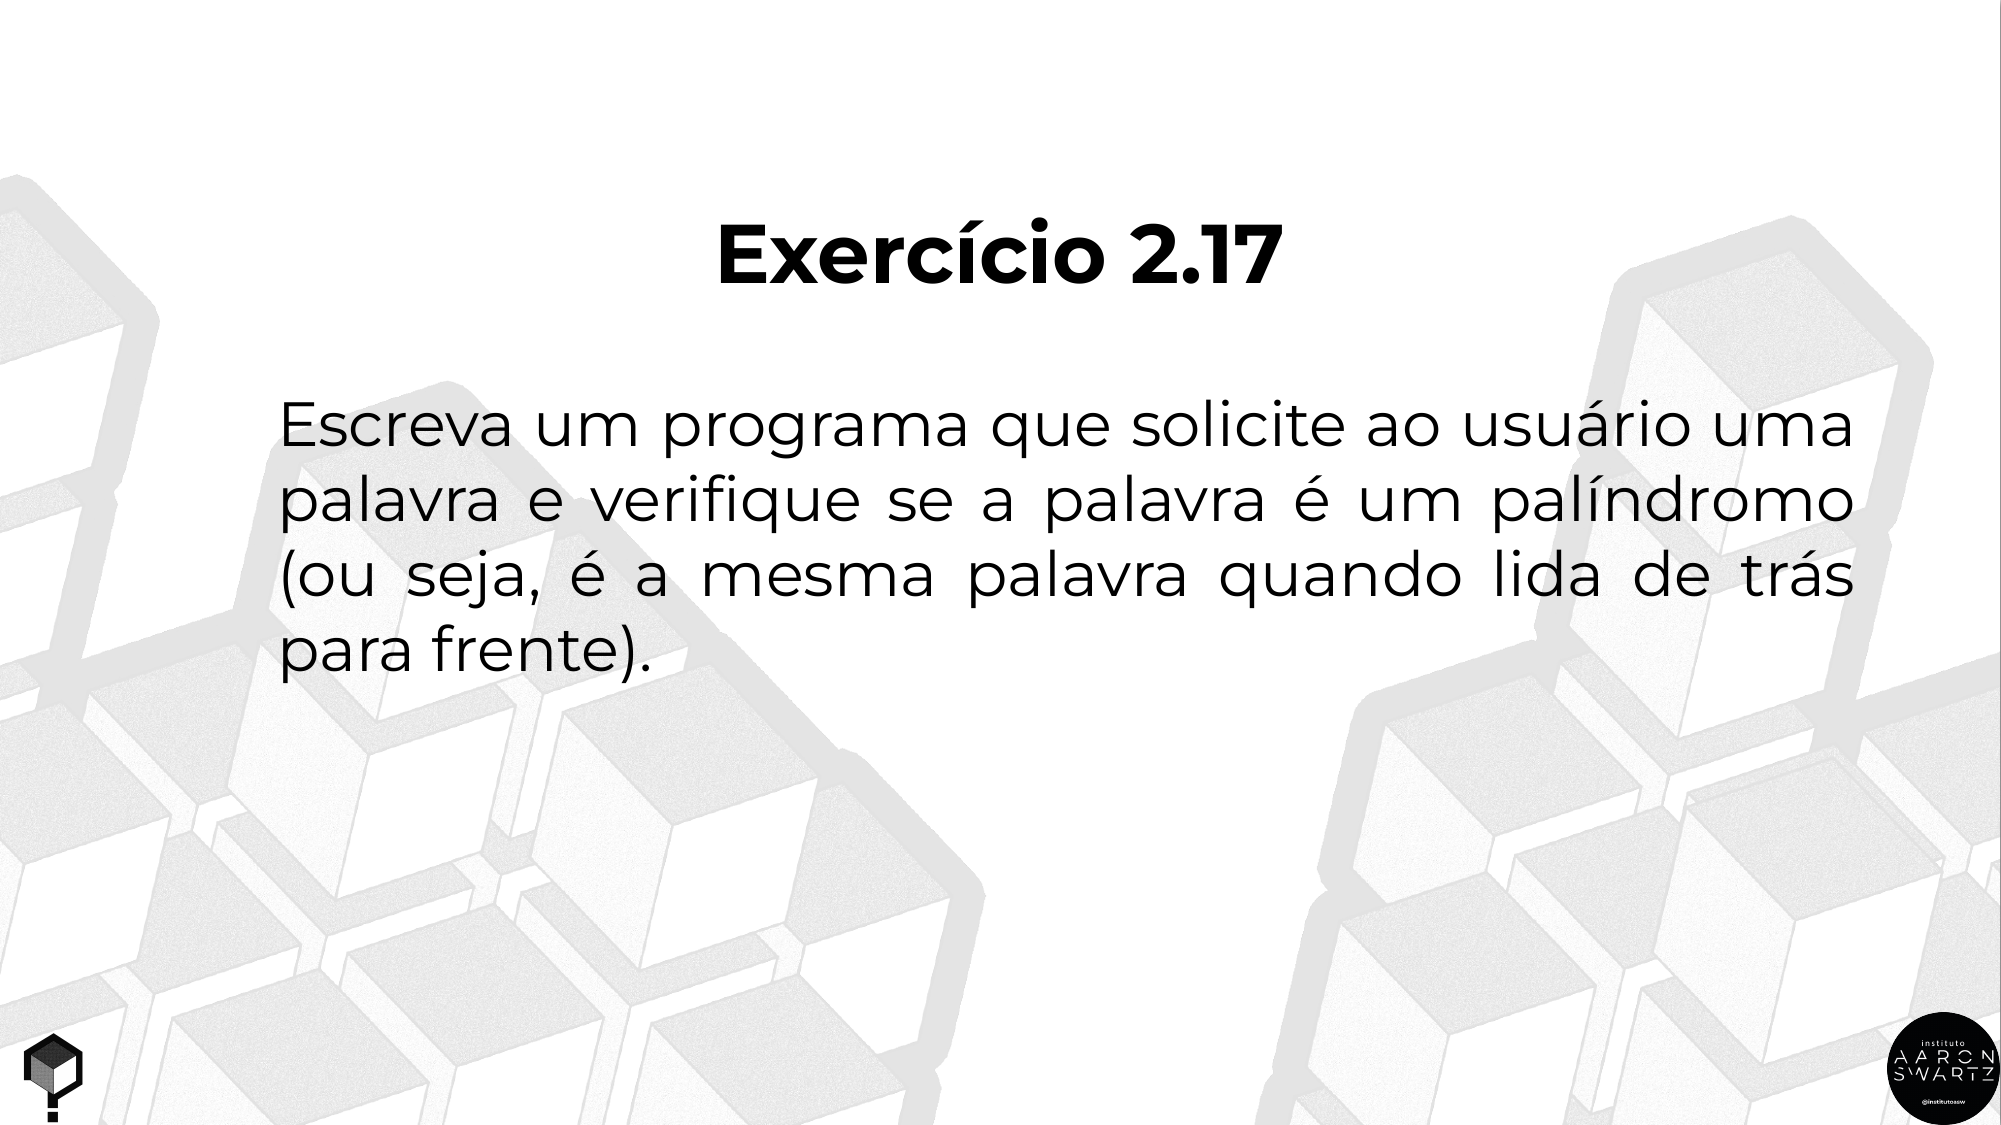

Exercício 2.17
Escreva um programa que solicite ao usuário uma palavra e verifique se a palavra é um palíndromo (ou seja, é a mesma palavra quando lida de trás para frente).